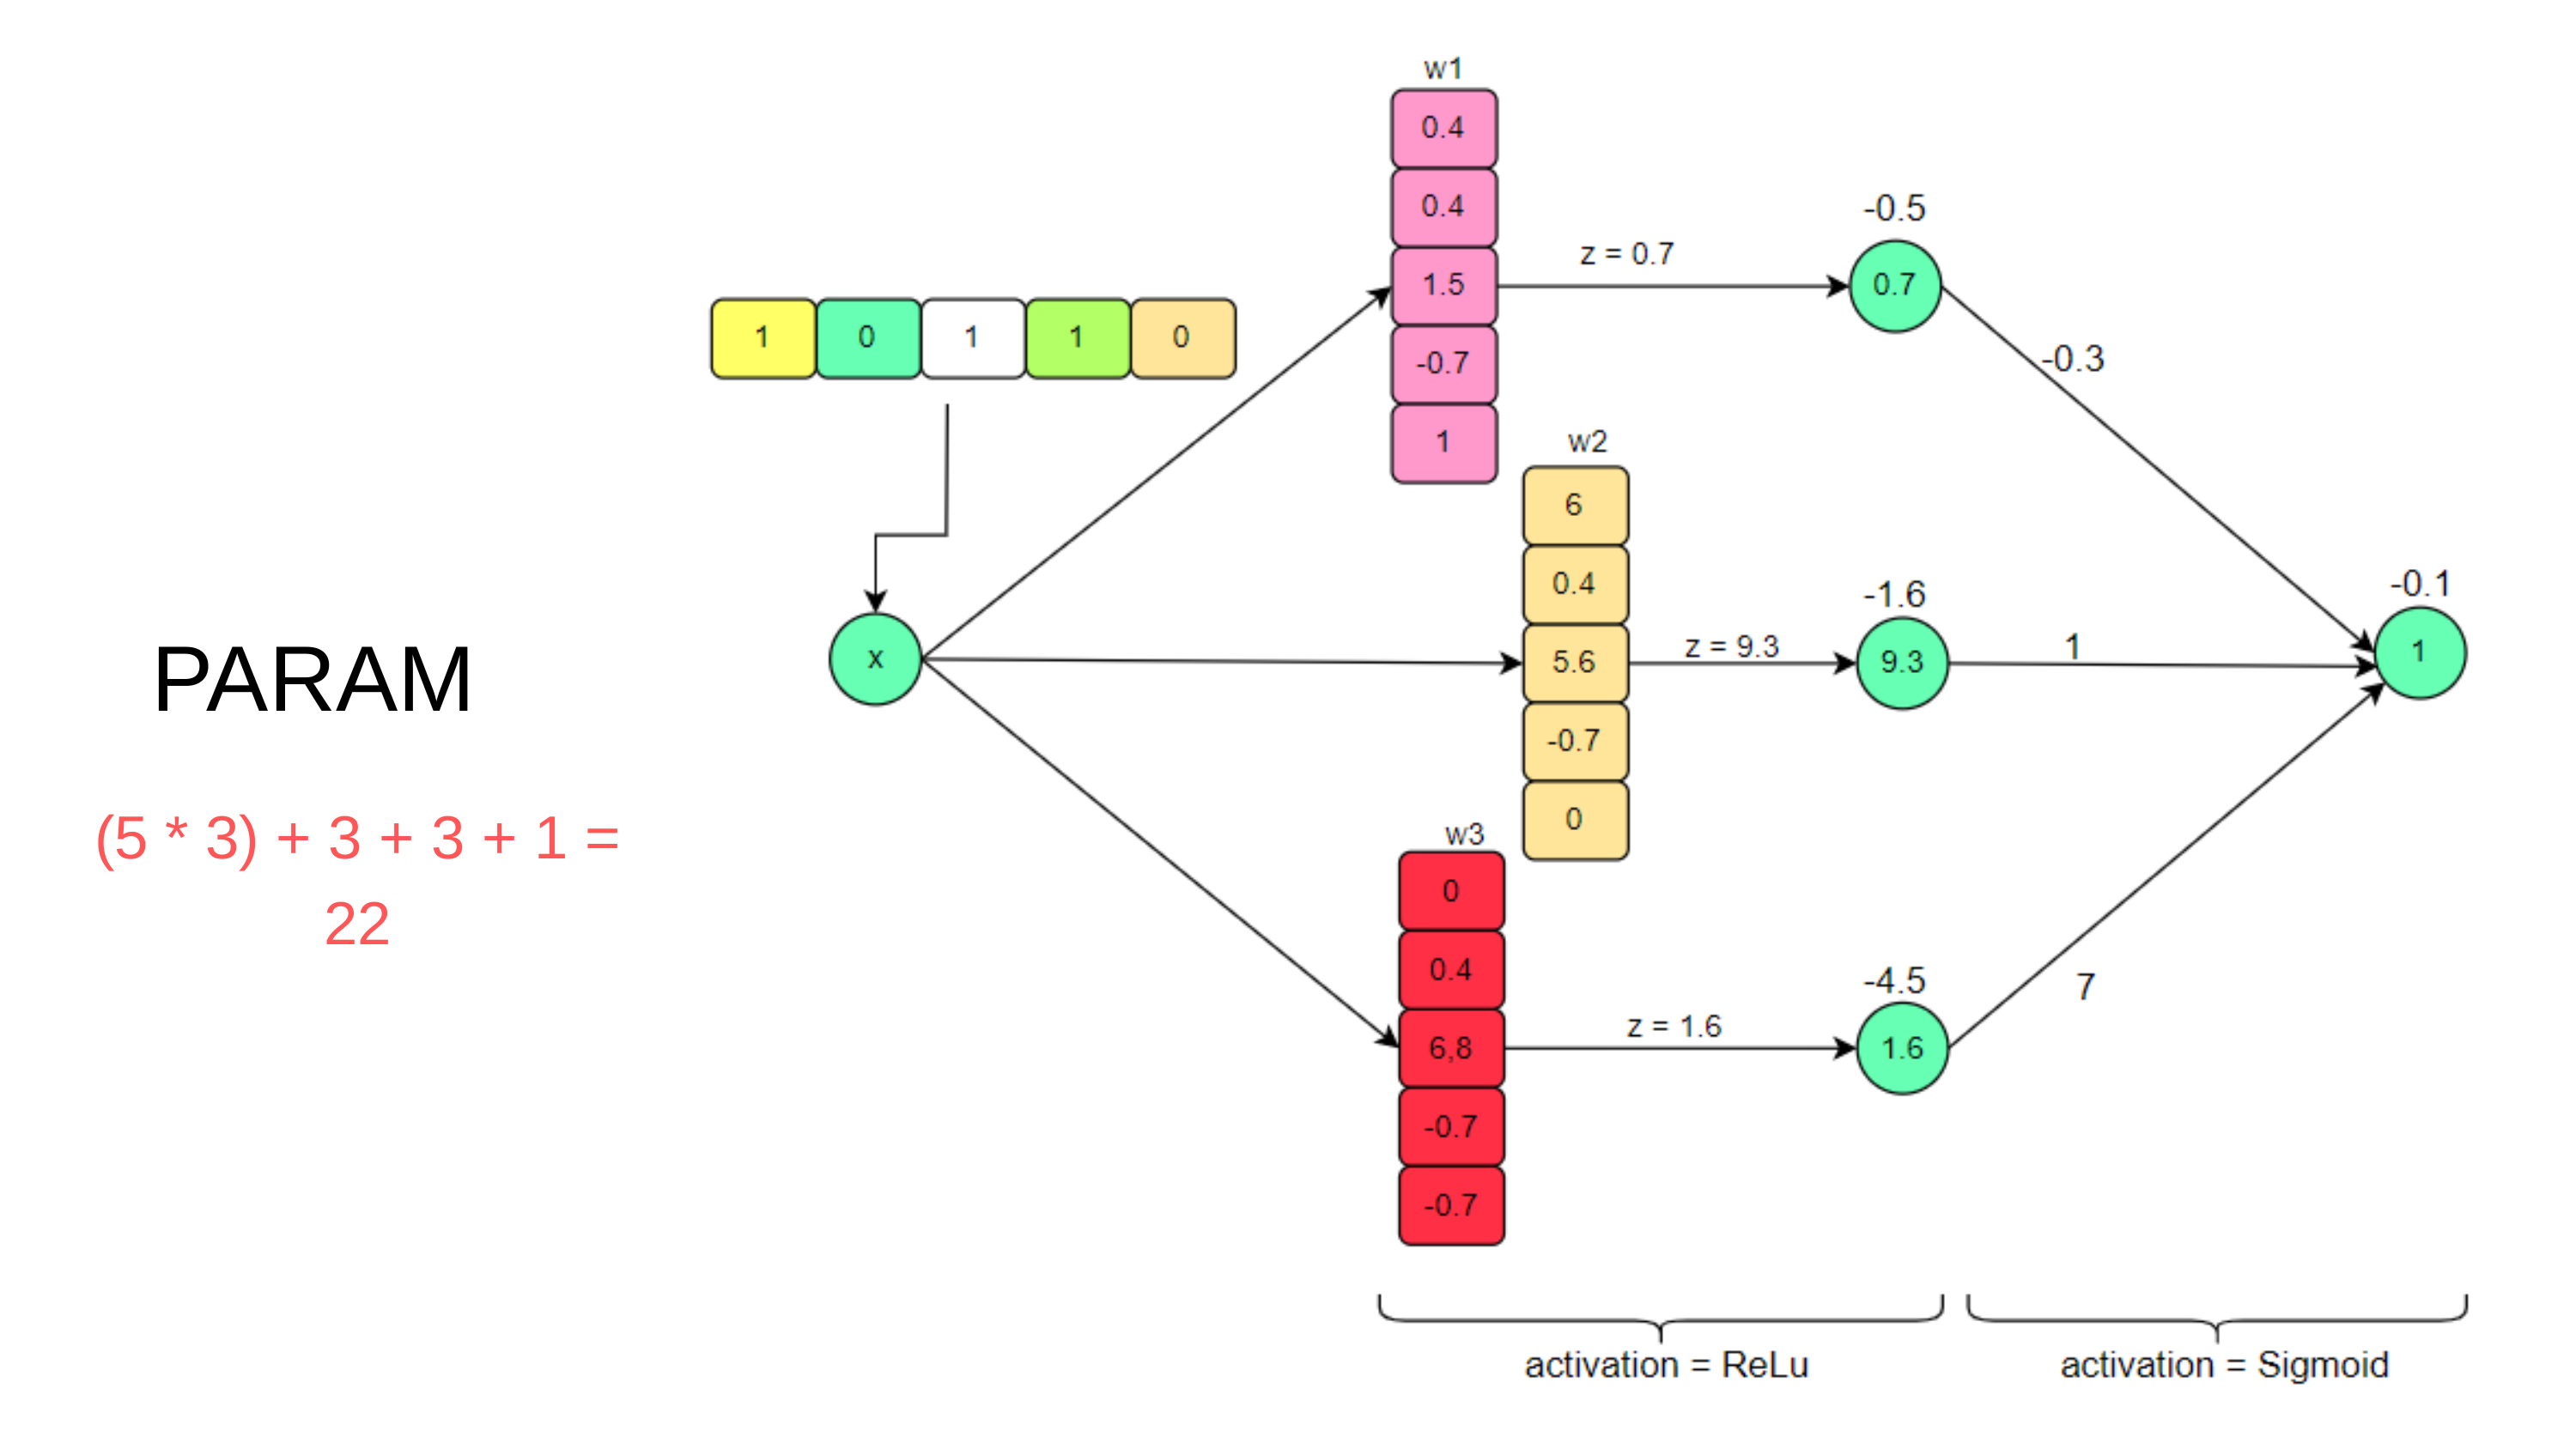

PARAM
(5 * 3) + 3 + 3 + 1 = 22